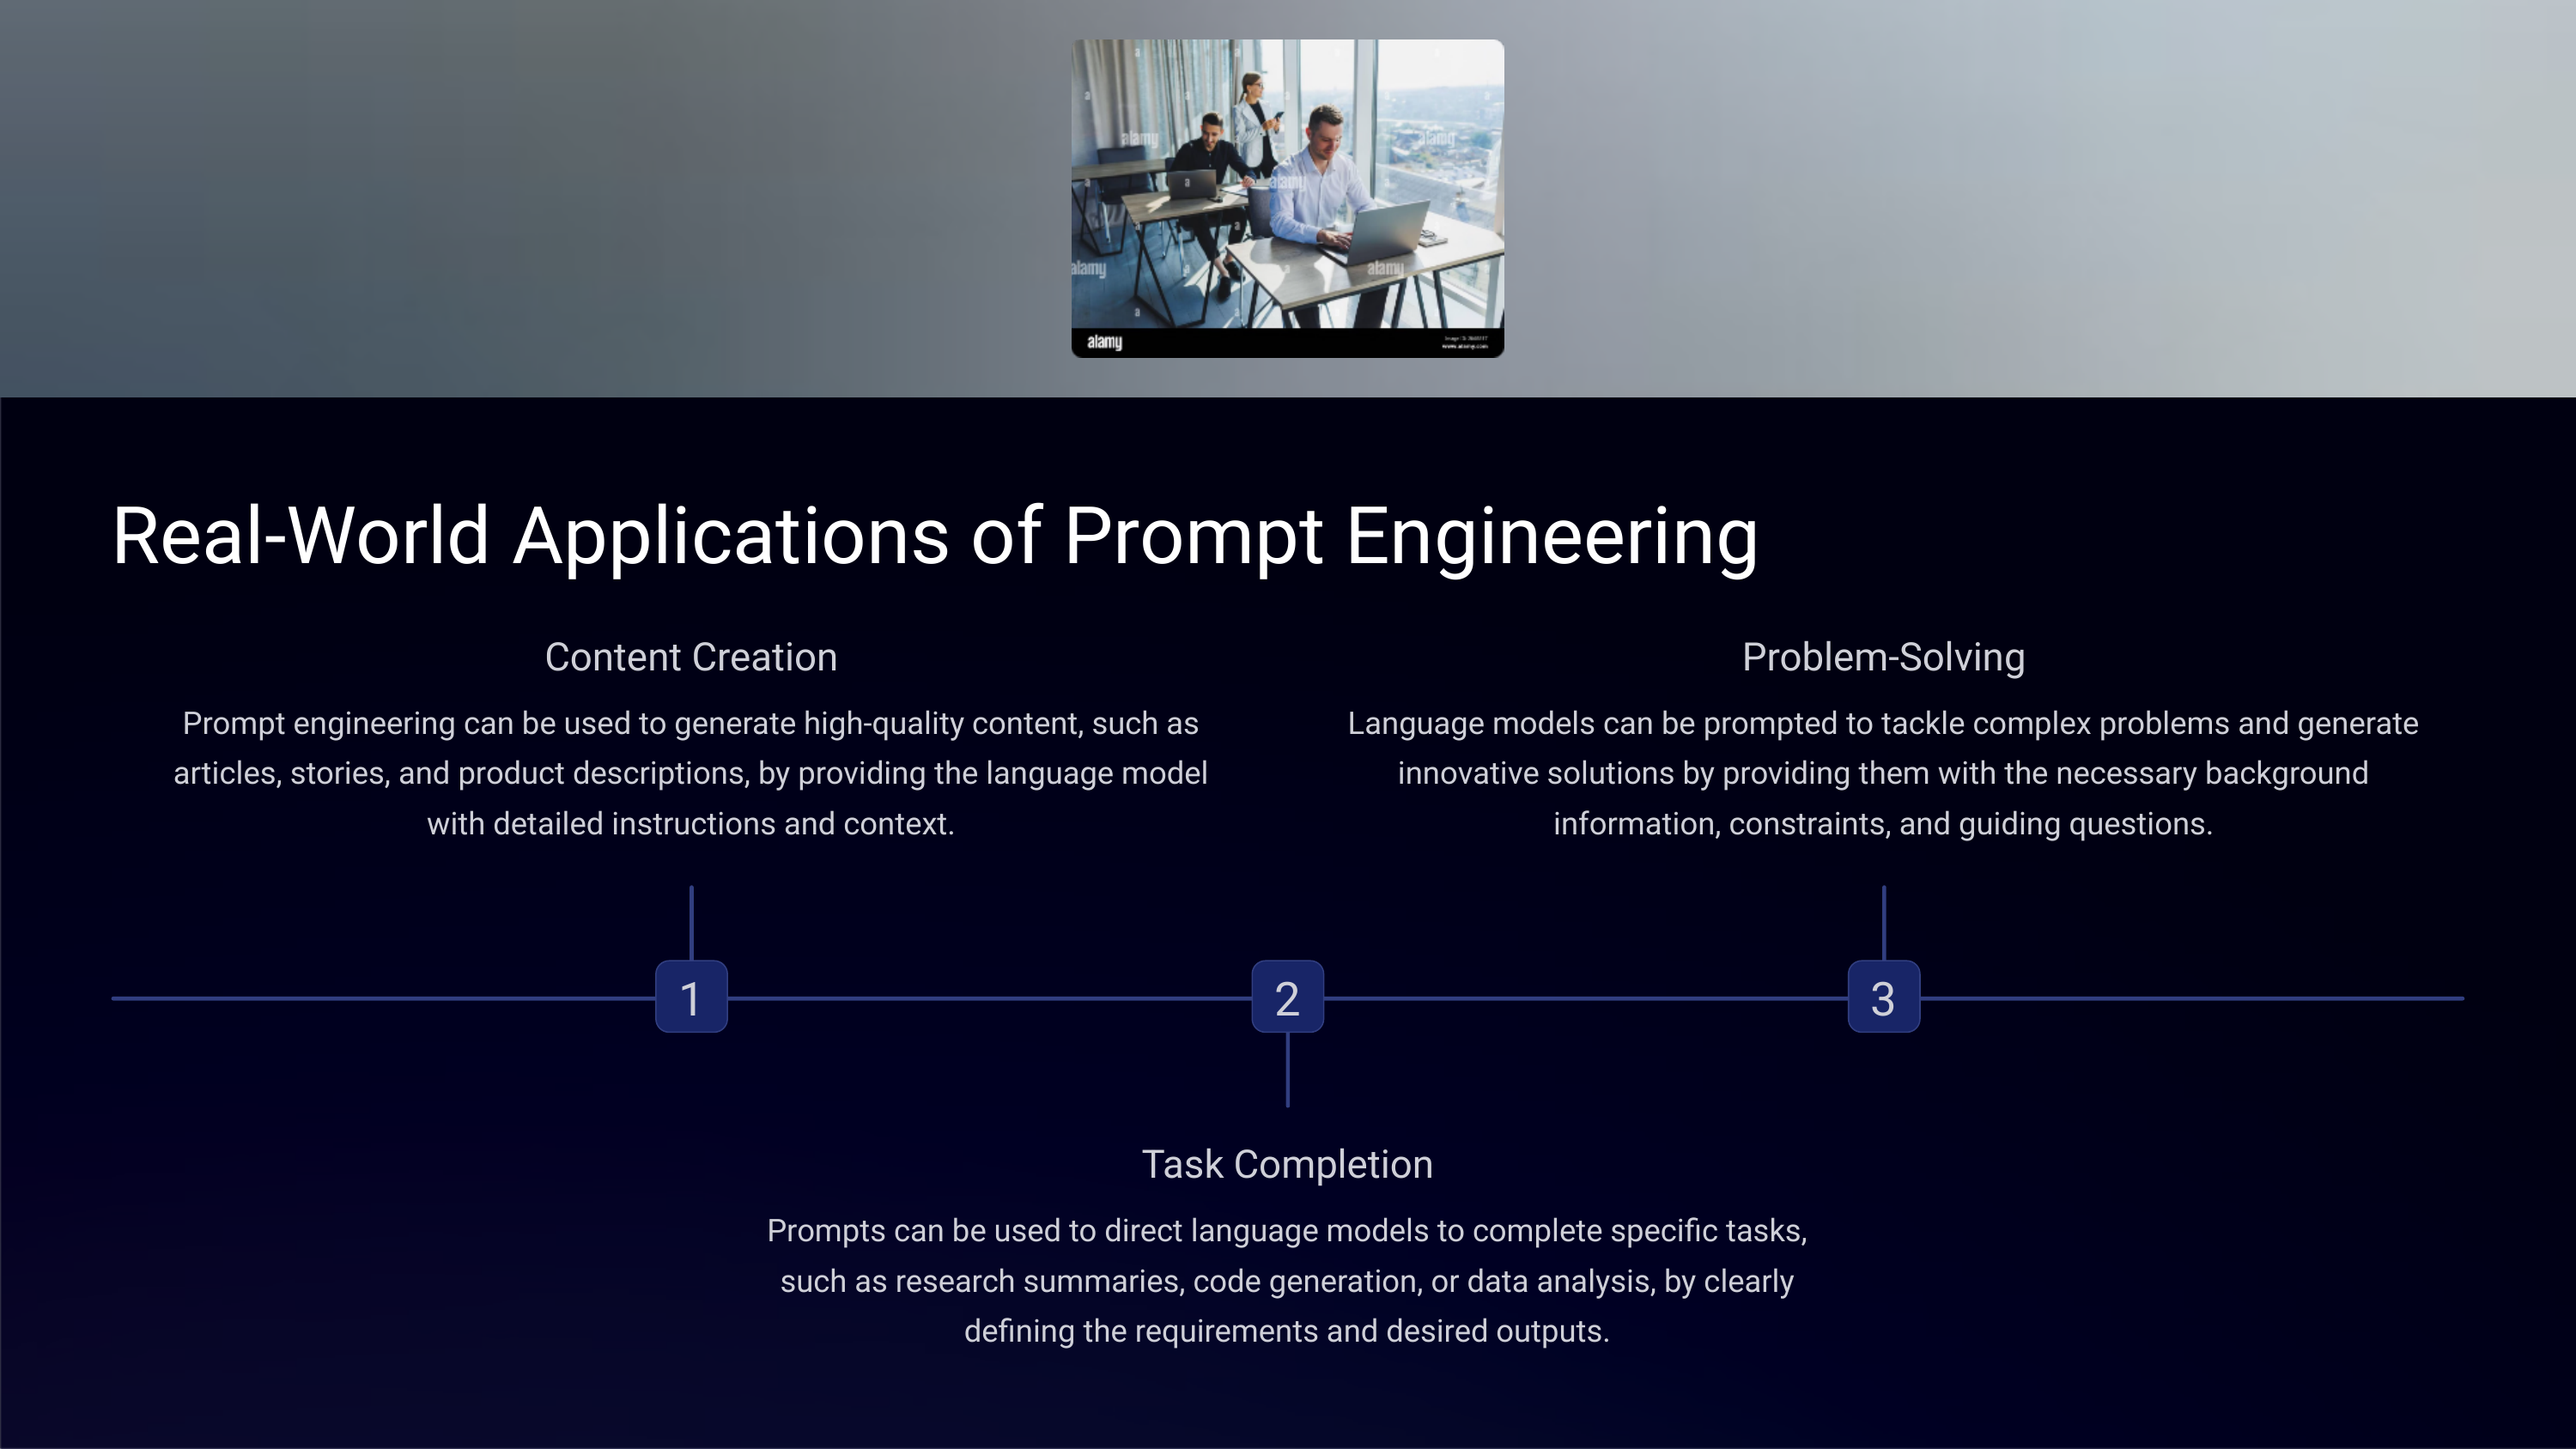

Real-World Applications of Prompt Engineering
Content Creation
Problem-Solving
Prompt engineering can be used to generate high-quality content, such as articles, stories, and product descriptions, by providing the language model with detailed instructions and context.
Language models can be prompted to tackle complex problems and generate innovative solutions by providing them with the necessary background information, constraints, and guiding questions.

1
2
3

Task Completion
Prompts can be used to direct language models to complete specific tasks, such as research summaries, code generation, or data analysis, by clearly defining the requirements and desired outputs.